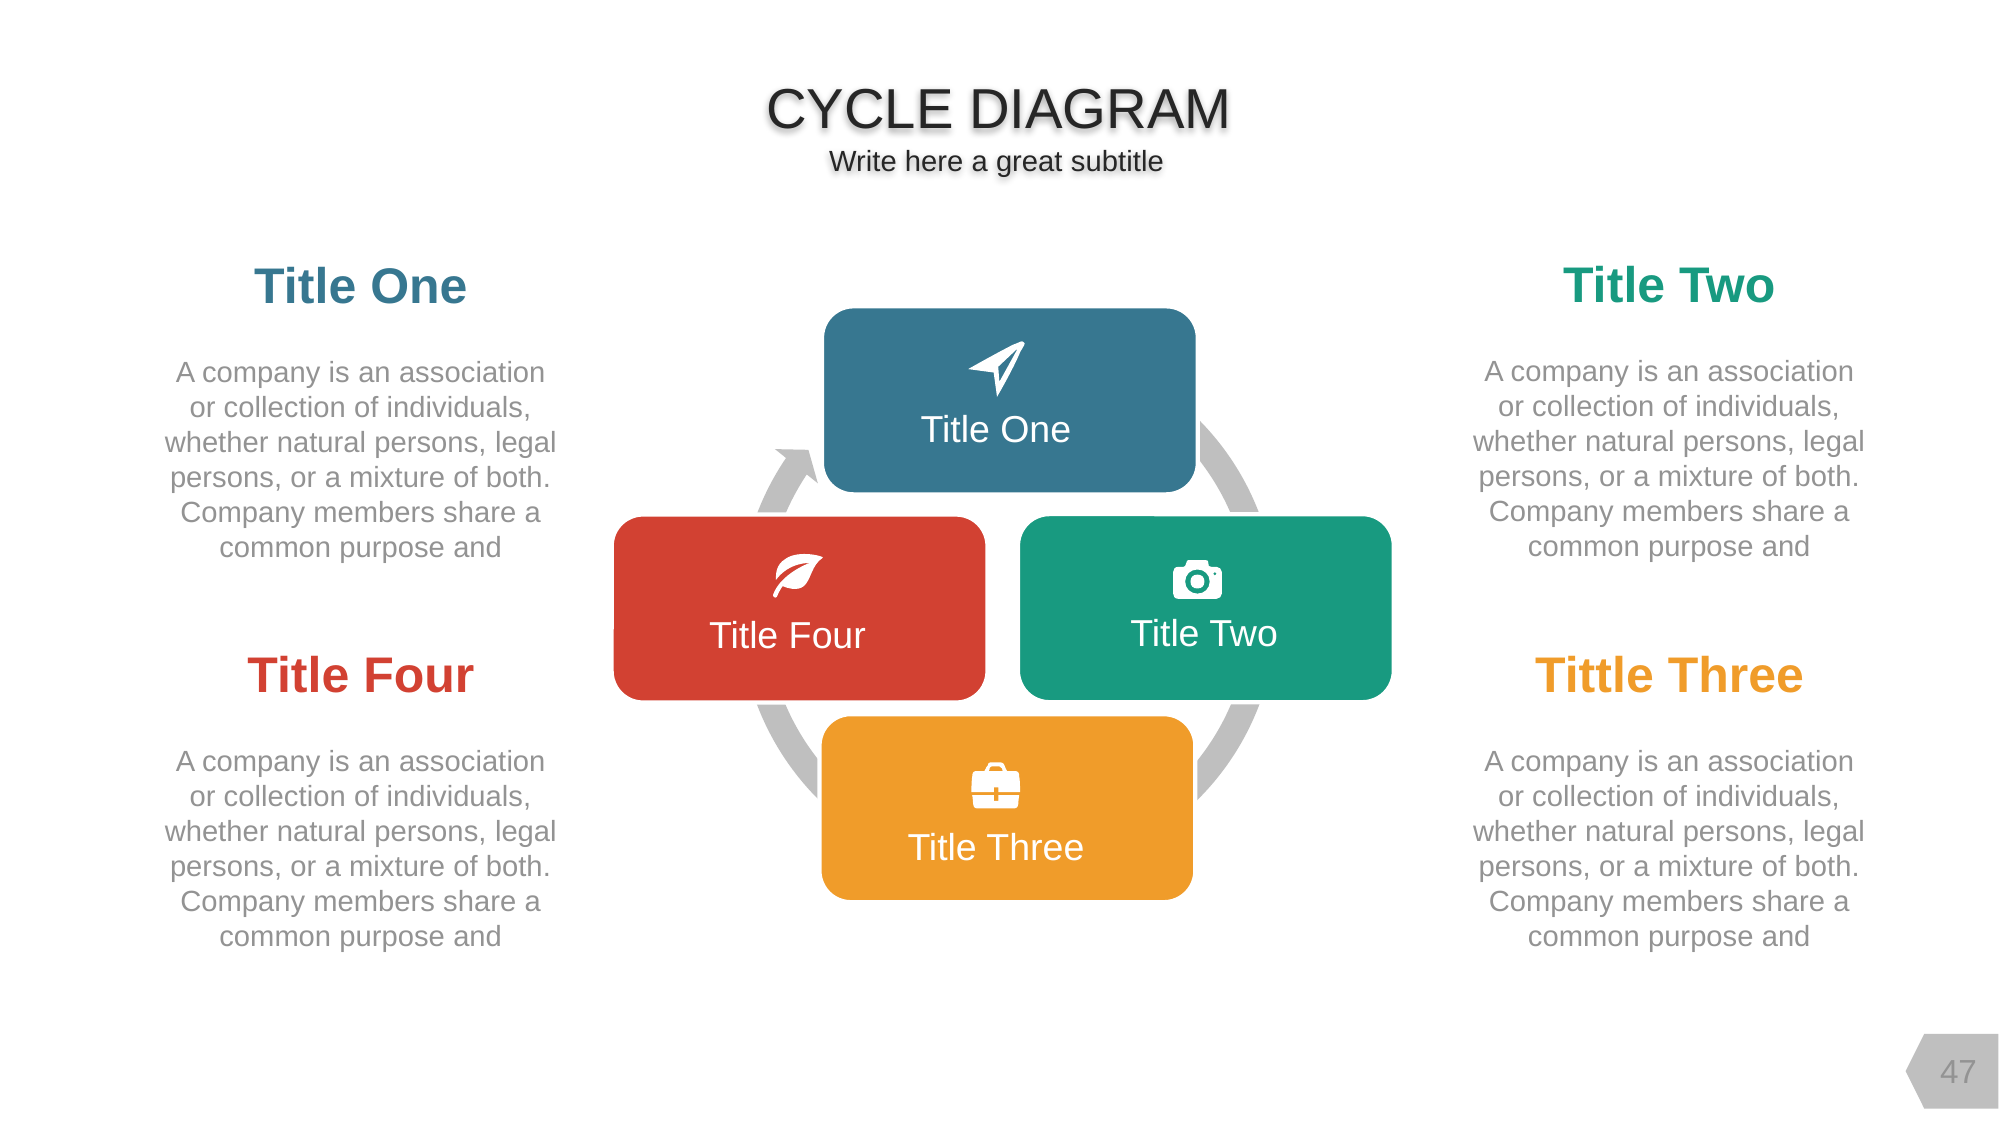

CYCLE DIAGRAM
Write here a great subtitle
Title Two

A company is an association or collection of individuals, whether natural persons, legal persons, or a mixture of both. Company members share a common purpose and
Title One

A company is an association or collection of individuals, whether natural persons, legal persons, or a mixture of both. Company members share a common purpose and

Title One

Title Two
Title Four
Title Four

A company is an association or collection of individuals, whether natural persons, legal persons, or a mixture of both. Company members share a common purpose and
Tittle Three

A company is an association or collection of individuals, whether natural persons, legal persons, or a mixture of both. Company members share a common purpose and

Title Three